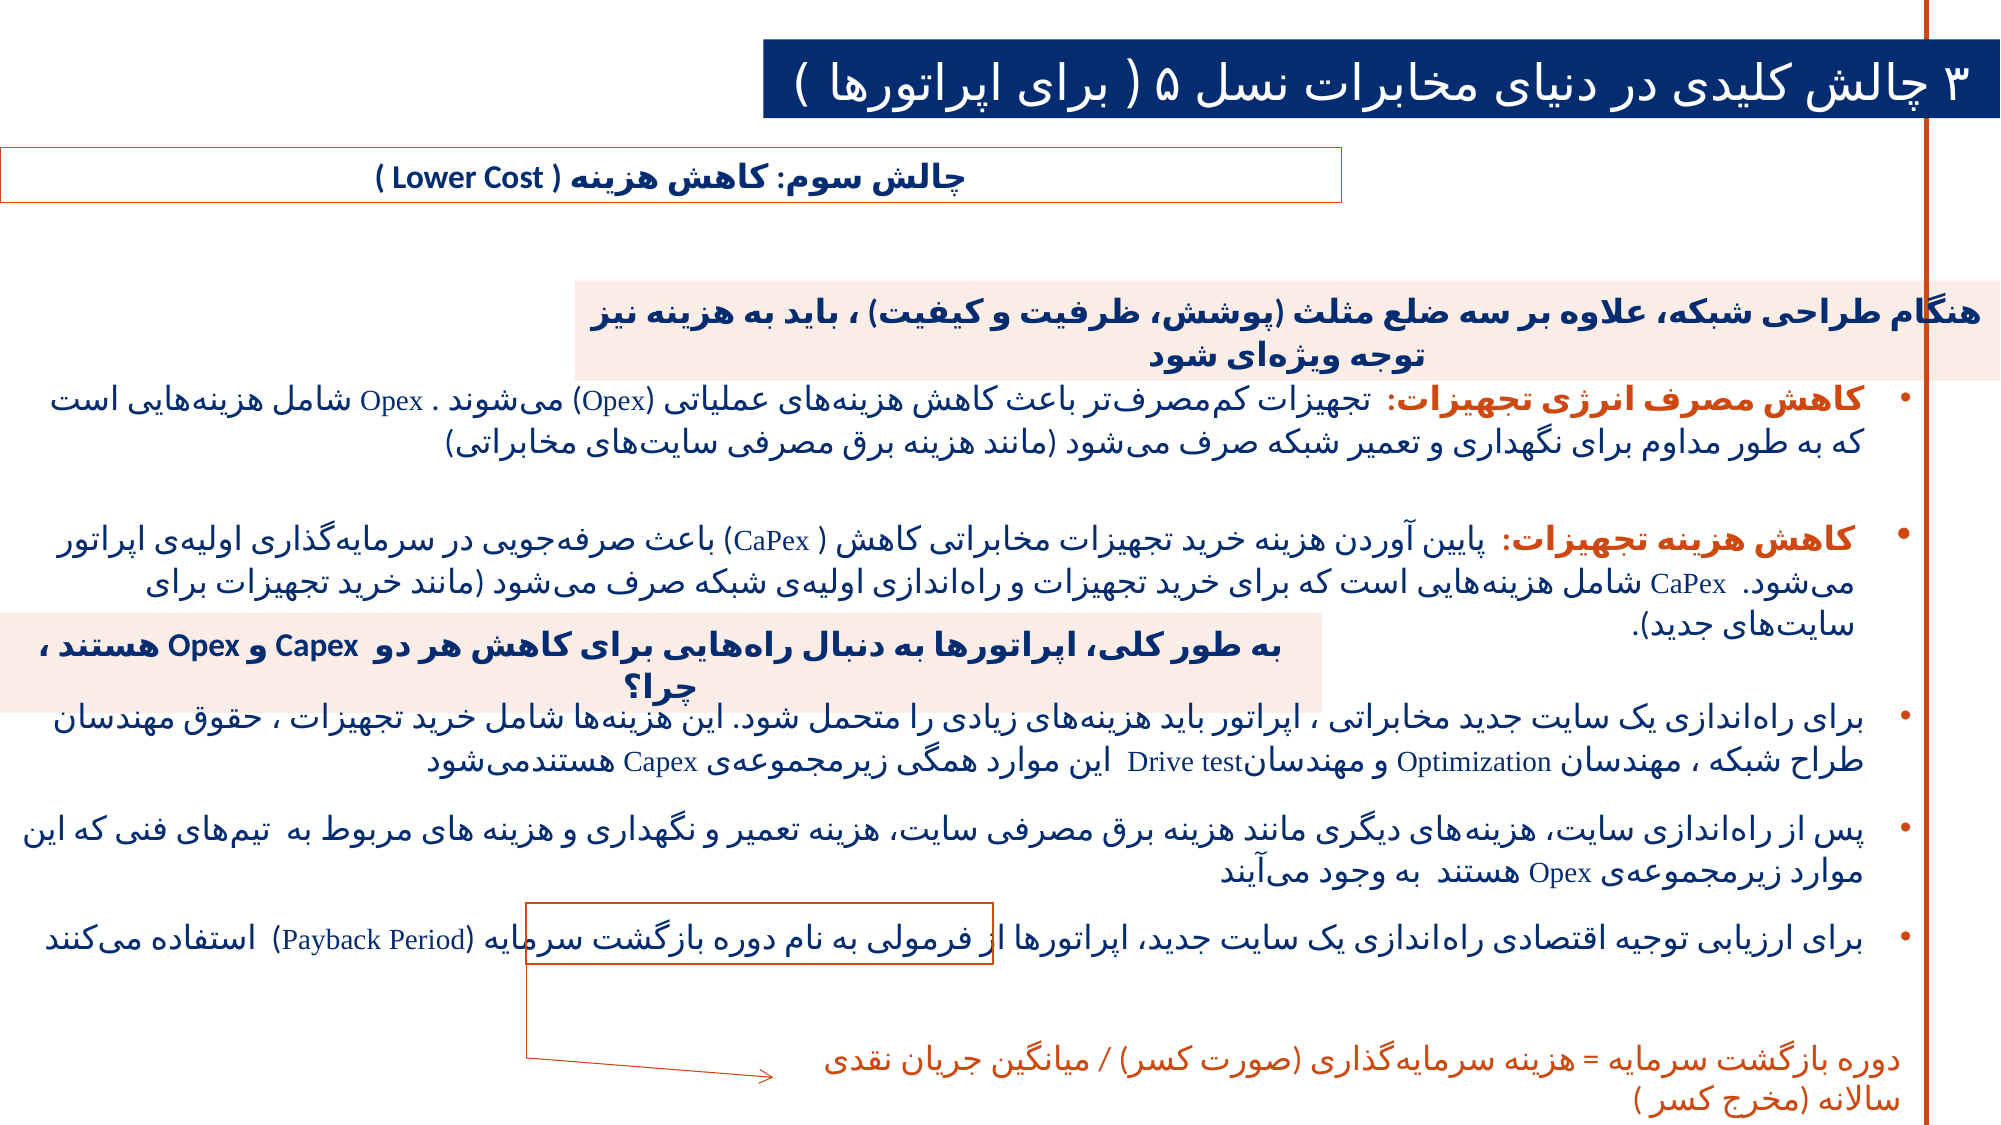

۳ چالش کلیدی در دنیای مخابرات نسل ۵ ( برای اپراتورها )
چالش سوم: کاهش هزینه ( Lower Cost )
هنگام طراحی شبکه، علاوه بر سه ضلع مثلث (پوشش، ظرفیت و کیفیت) ، باید به هزینه نیز توجه ویژه‌ای شود
کاهش مصرف انرژی تجهیزات:  تجهیزات کم‌مصرف‌تر باعث کاهش هزینه‌های عملیاتی (Opex) می‌شوند . Opex شامل هزینه‌هایی است که به طور مداوم برای نگهداری و تعمیر شبکه صرف می‌شود (مانند هزینه برق مصرفی سایت‌های مخابراتی)
کاهش هزینه تجهیزات:  پایین آوردن هزینه خرید تجهیزات مخابراتی کاهش ( CaPex) باعث صرفه‌جویی در سرمایه‌گذاری اولیه‌ی اپراتور می‌شود.  CaPex شامل هزینه‌هایی است که برای خرید تجهیزات و راه‌اندازی اولیه‌ی شبکه صرف می‌شود (مانند خرید تجهیزات برای سایت‌های جدید).
به طور کلی، اپراتورها به دنبال راه‌هایی برای کاهش هر دو  Capex و Opex هستند ، چرا؟
برای راه‌اندازی یک سایت جدید مخابراتی ، اپراتور باید هزینه‌های زیادی را متحمل شود. این هزینه‌ها شامل خرید تجهیزات ، حقوق مهندسان طراح شبکه ، مهندسان Optimization و مهندسانDrive test  این موارد همگی زیرمجموعه‌ی Capex هستندمی‌شود
پس از راه‌اندازی سایت، هزینه‌های دیگری مانند هزینه برق مصرفی سایت، هزینه تعمیر و نگهداری و هزینه های مربوط به  تیم‌های فنی که این موارد زیرمجموعه‌ی Opex هستند  به وجود می‌آیند

برای ارزیابی توجیه اقتصادی راه‌اندازی یک سایت جدید، اپراتورها از فرمولی به نام دوره بازگشت سرمایه (Payback Period)  استفاده می‌کنند
دوره بازگشت سرمایه = هزینه سرمایه‌گذاری (صورت کسر) / میانگین جریان نقدی سالانه (مخرج کسر )